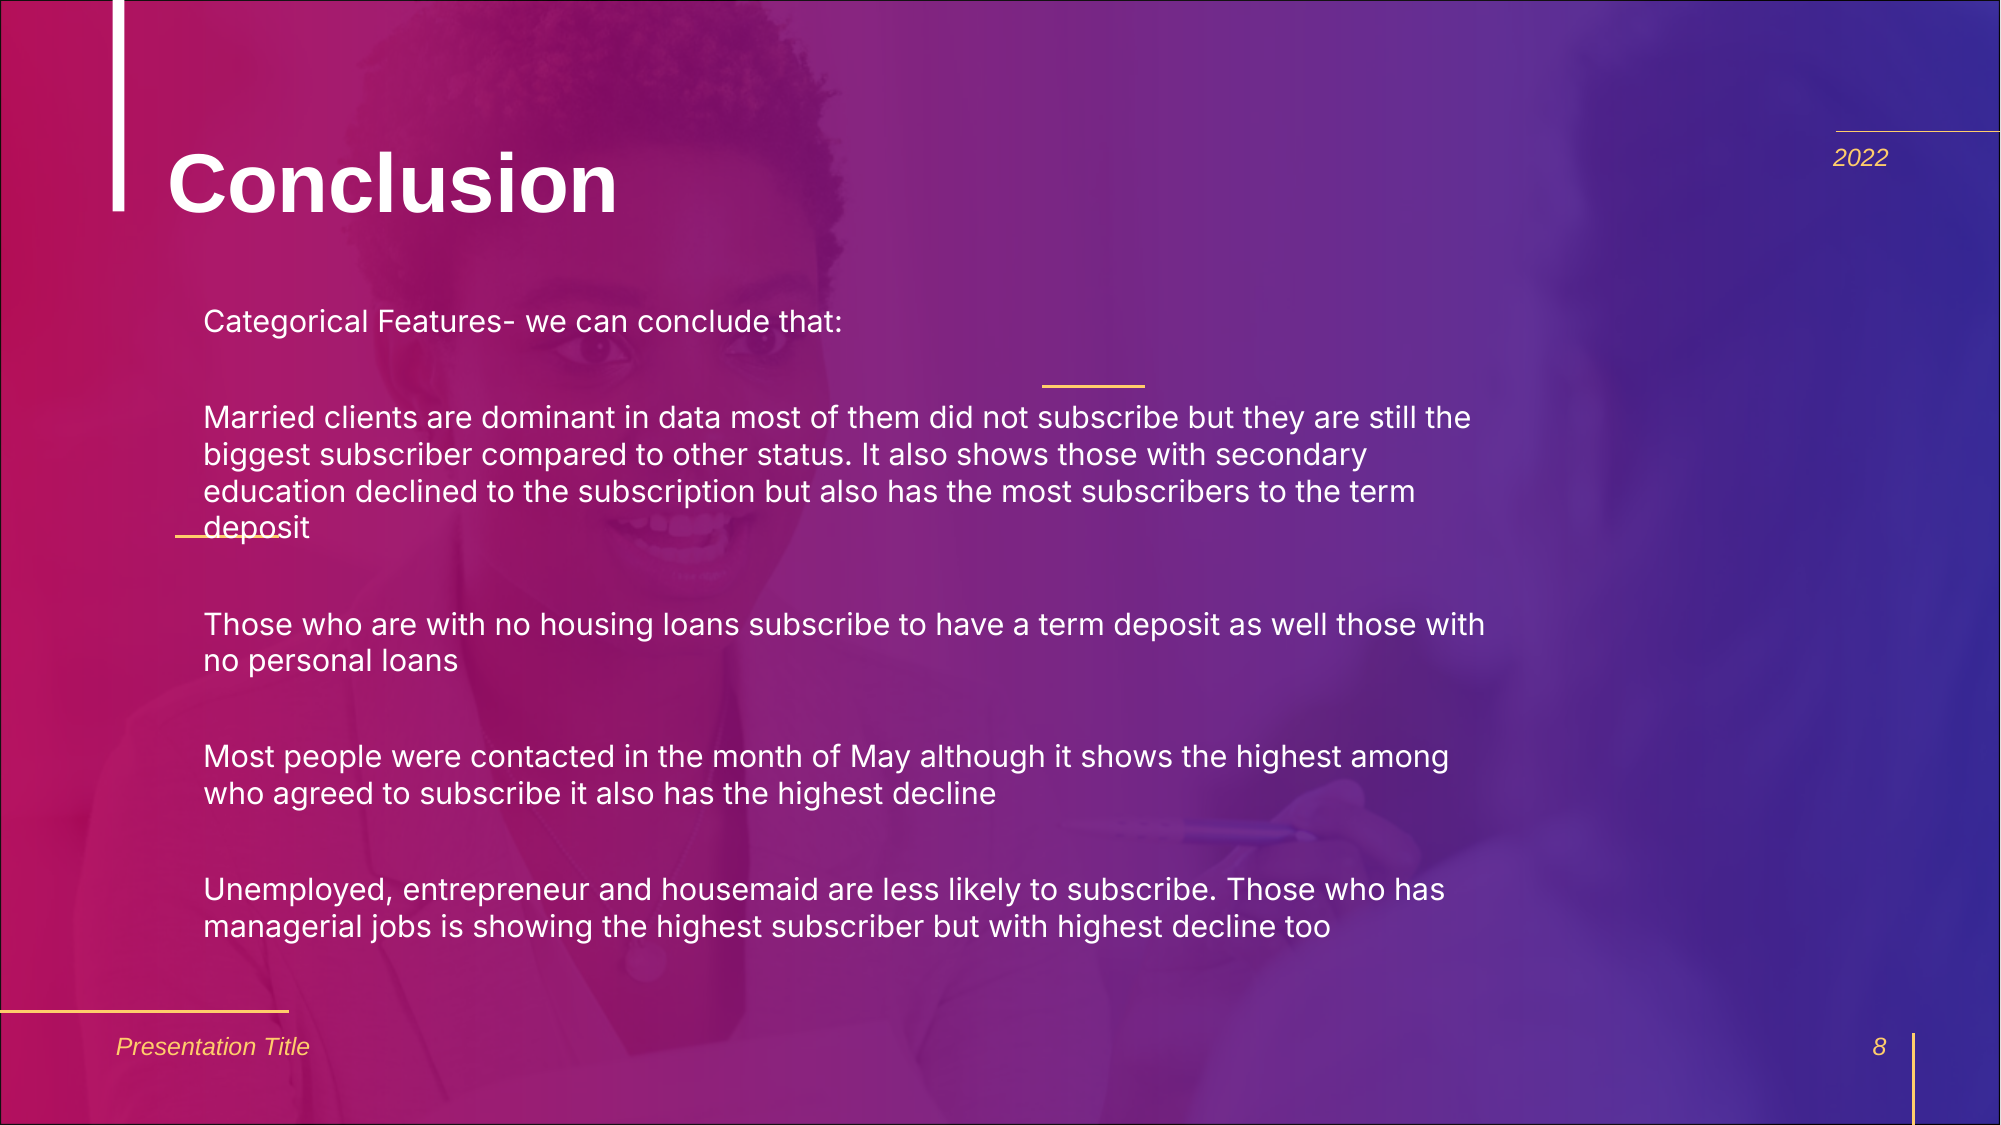

# Conclusion
2022
Categorical Features- we can conclude that:

Married clients are dominant in data most of them did not subscribe but they are still the biggest subscriber compared to other status. It also shows those with secondary education declined to the subscription but also has the most subscribers to the term deposit

Those who are with no housing loans subscribe to have a term deposit as well those with no personal loans

Most people were contacted in the month of May although it shows the highest among who agreed to subscribe it also has the highest decline

Unemployed, entrepreneur and housemaid are less likely to subscribe. Those who has managerial jobs is showing the highest subscriber but with highest decline too
Presentation Title
8